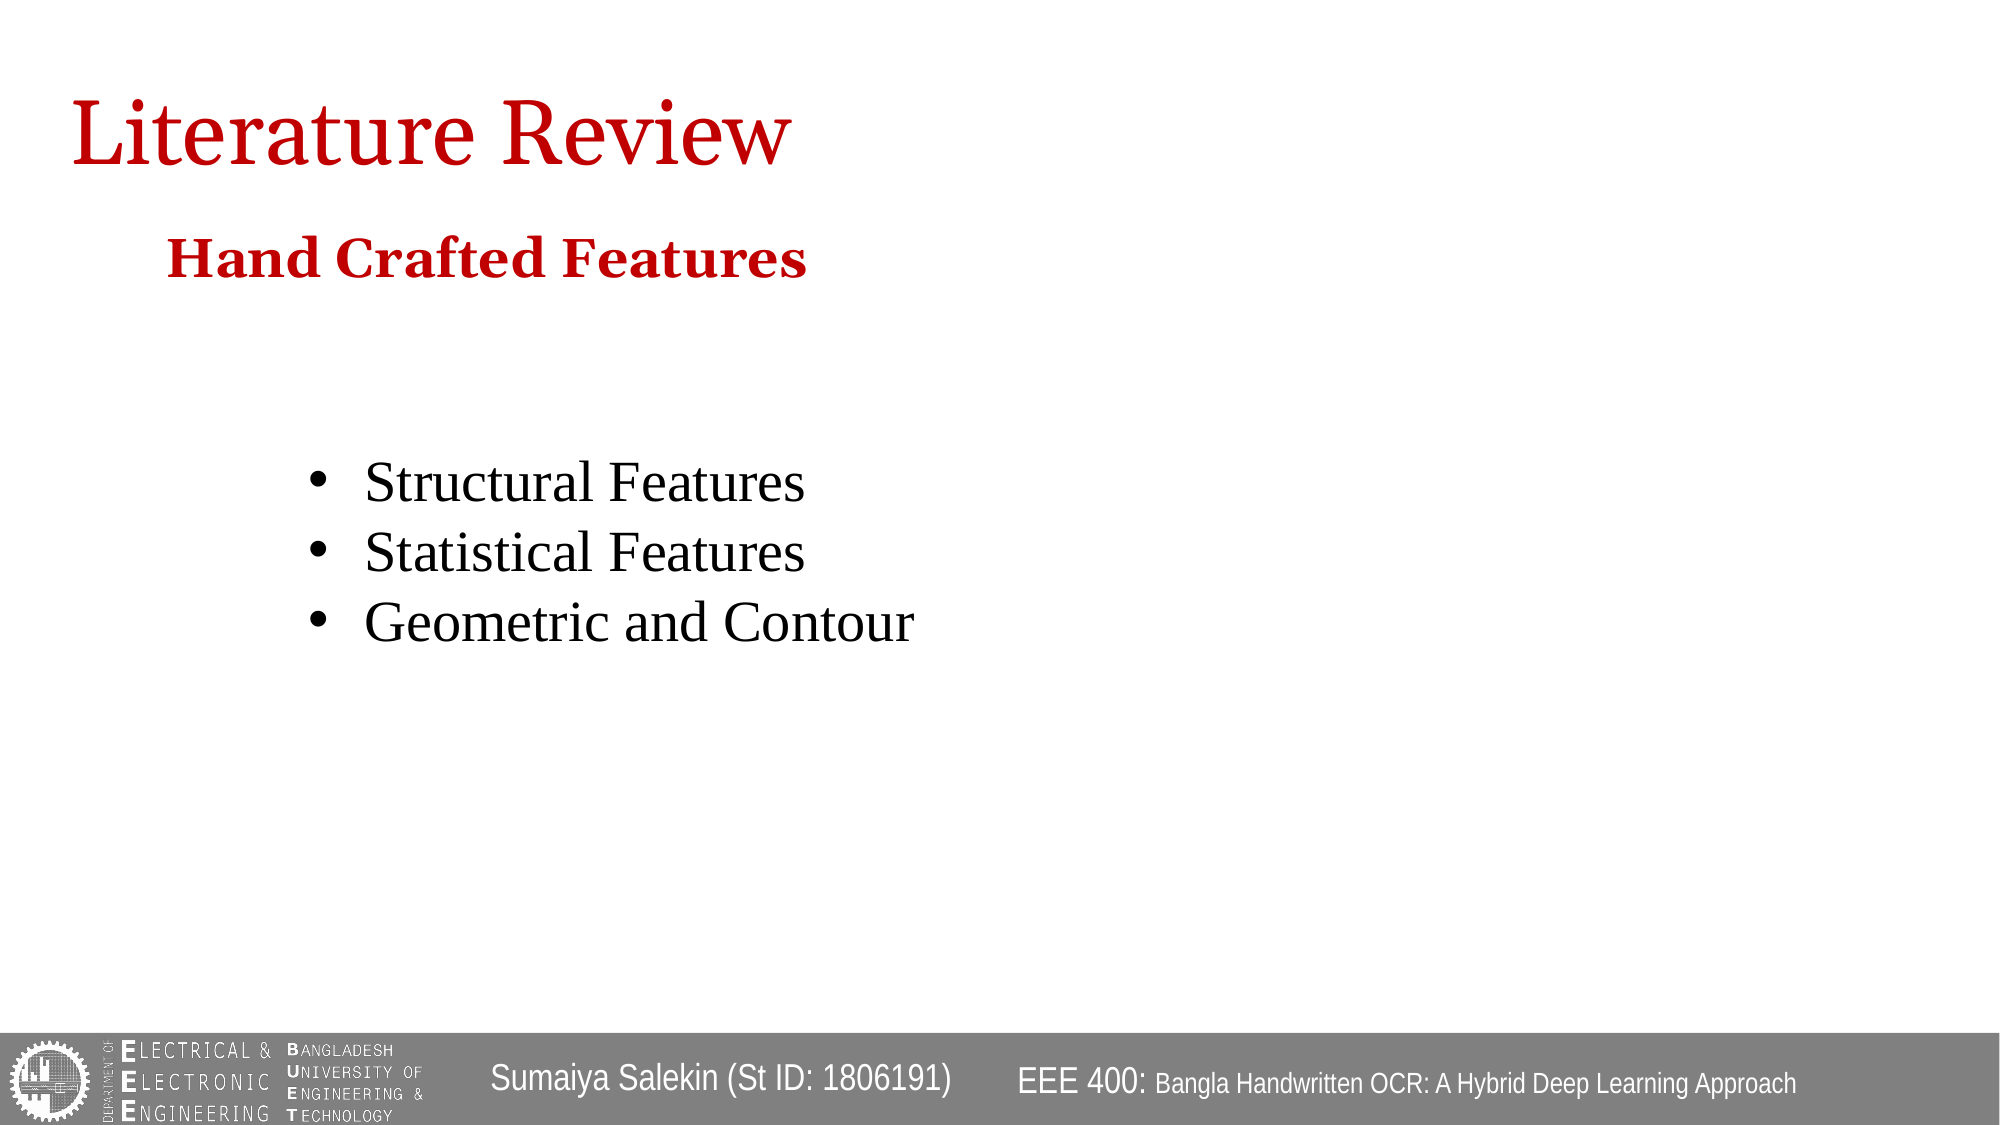

# Literature Review
Hand Crafted Features
Structural Features
Statistical Features
Geometric and Contour
Sumaiya Salekin (St ID: 1806191)
EEE 400: Bangla Handwritten OCR: A Hybrid Deep Learning Approach